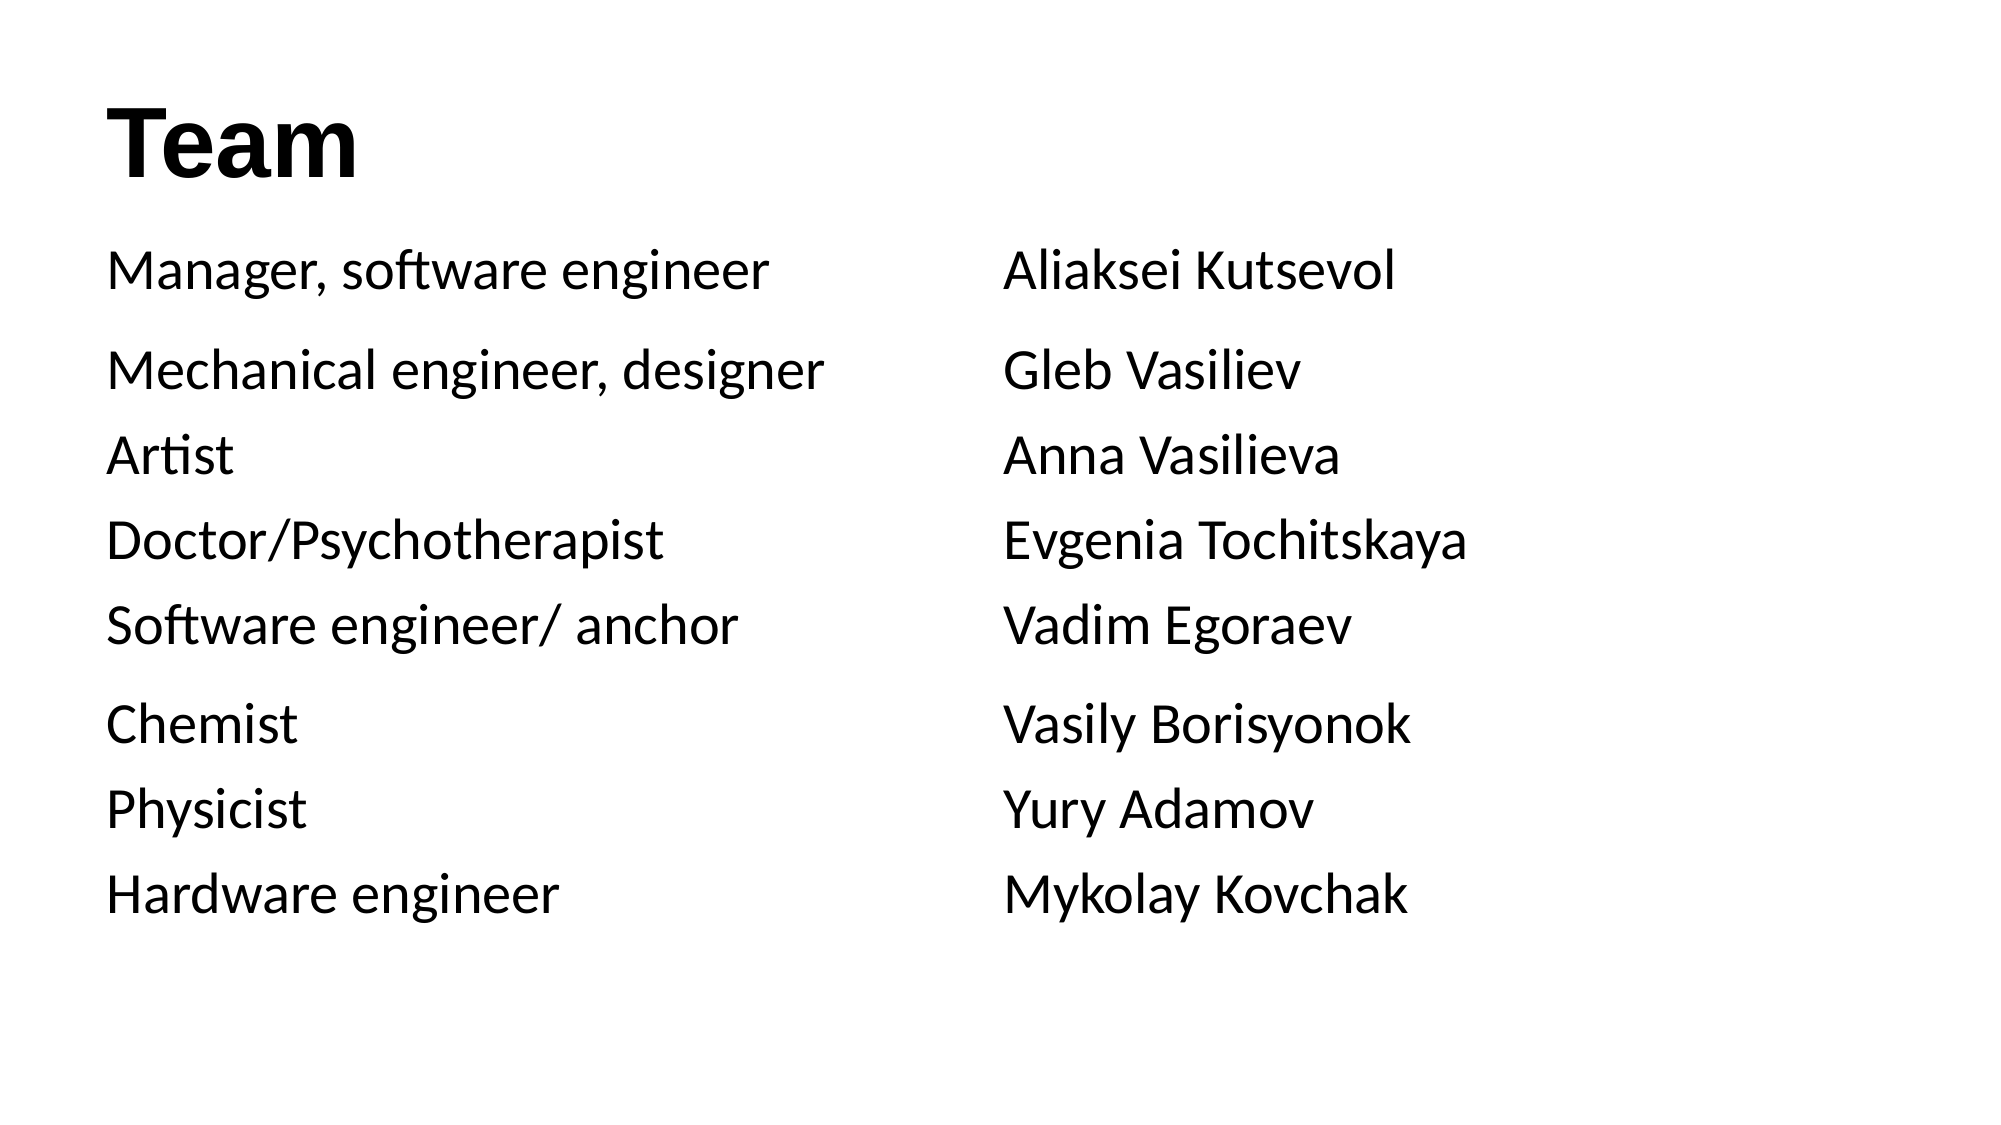

Team

| Manager, software engineer | Aliaksei Kutsevol |
| --- | --- |
| Mechanical engineer, designer | Gleb Vasiliev |
| Artist | Anna Vasilieva |
| Doctor/Psychotherapist | Еvgenia Tochitskaya |
| Software engineer/ anchor | Vadim Egoraev |
| Chemist | Vasily Borisyonok |
| Physicist | Yury Adamov |
| Hardware engineer | Mykolay Kovchak |